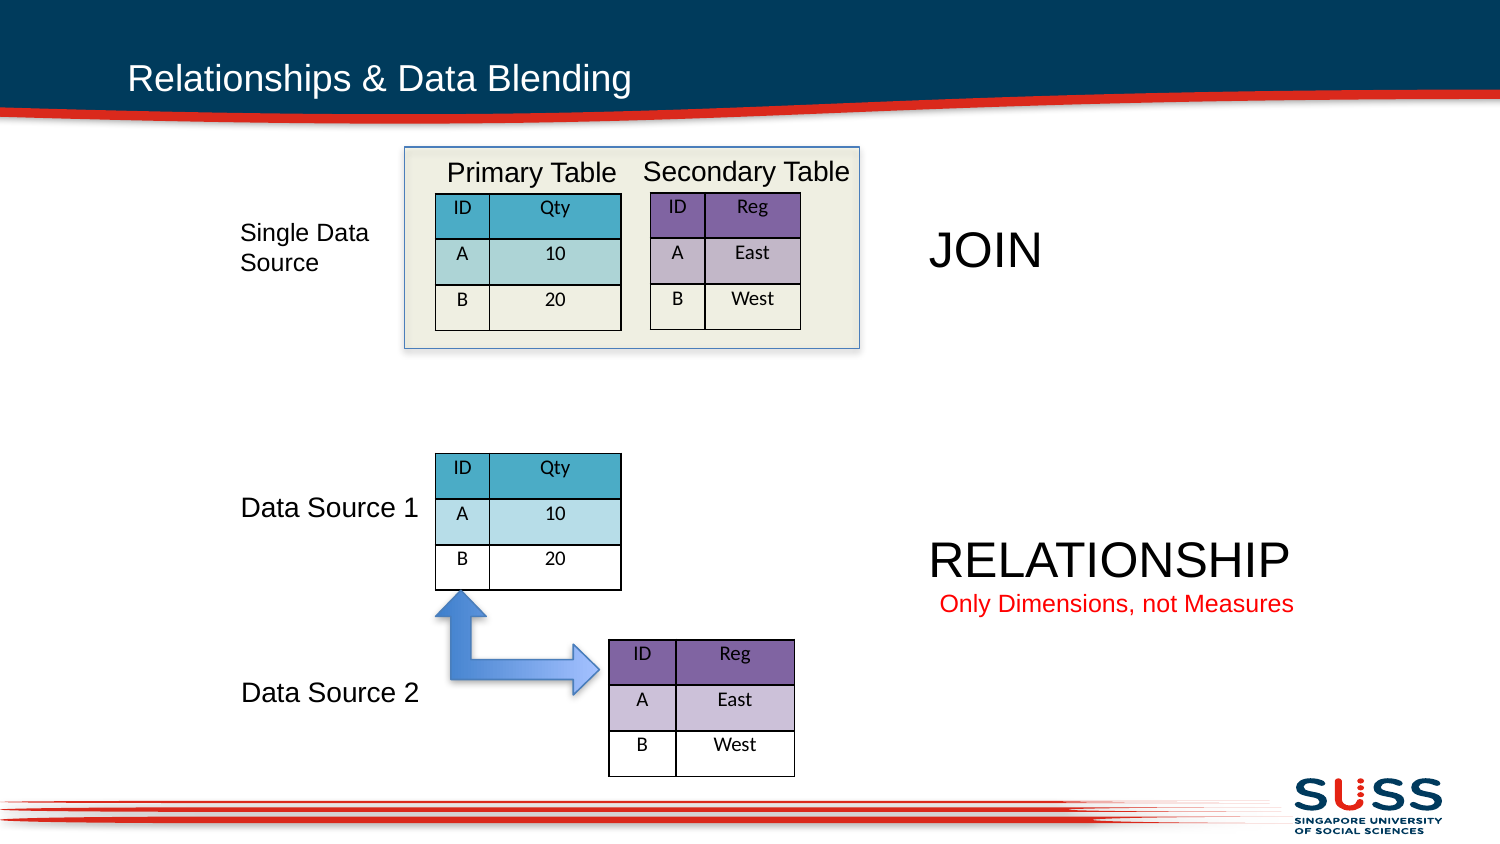

# Relationships & Data Blending
Secondary Table

Primary Table
| ID | Reg |
| --- | --- |
| A | East |
| B | West |
| ID | Qty |
| --- | --- |
| A | 10 |
| B | 20 |
Single Data Source
JOIN
| ID | Qty |
| --- | --- |
| A | 10 |
| B | 20 |
Data Source 1
RELATIONSHIP
Only Dimensions, not Measures

| ID | Reg |
| --- | --- |
| A | East |
| B | West |
Data Source 2